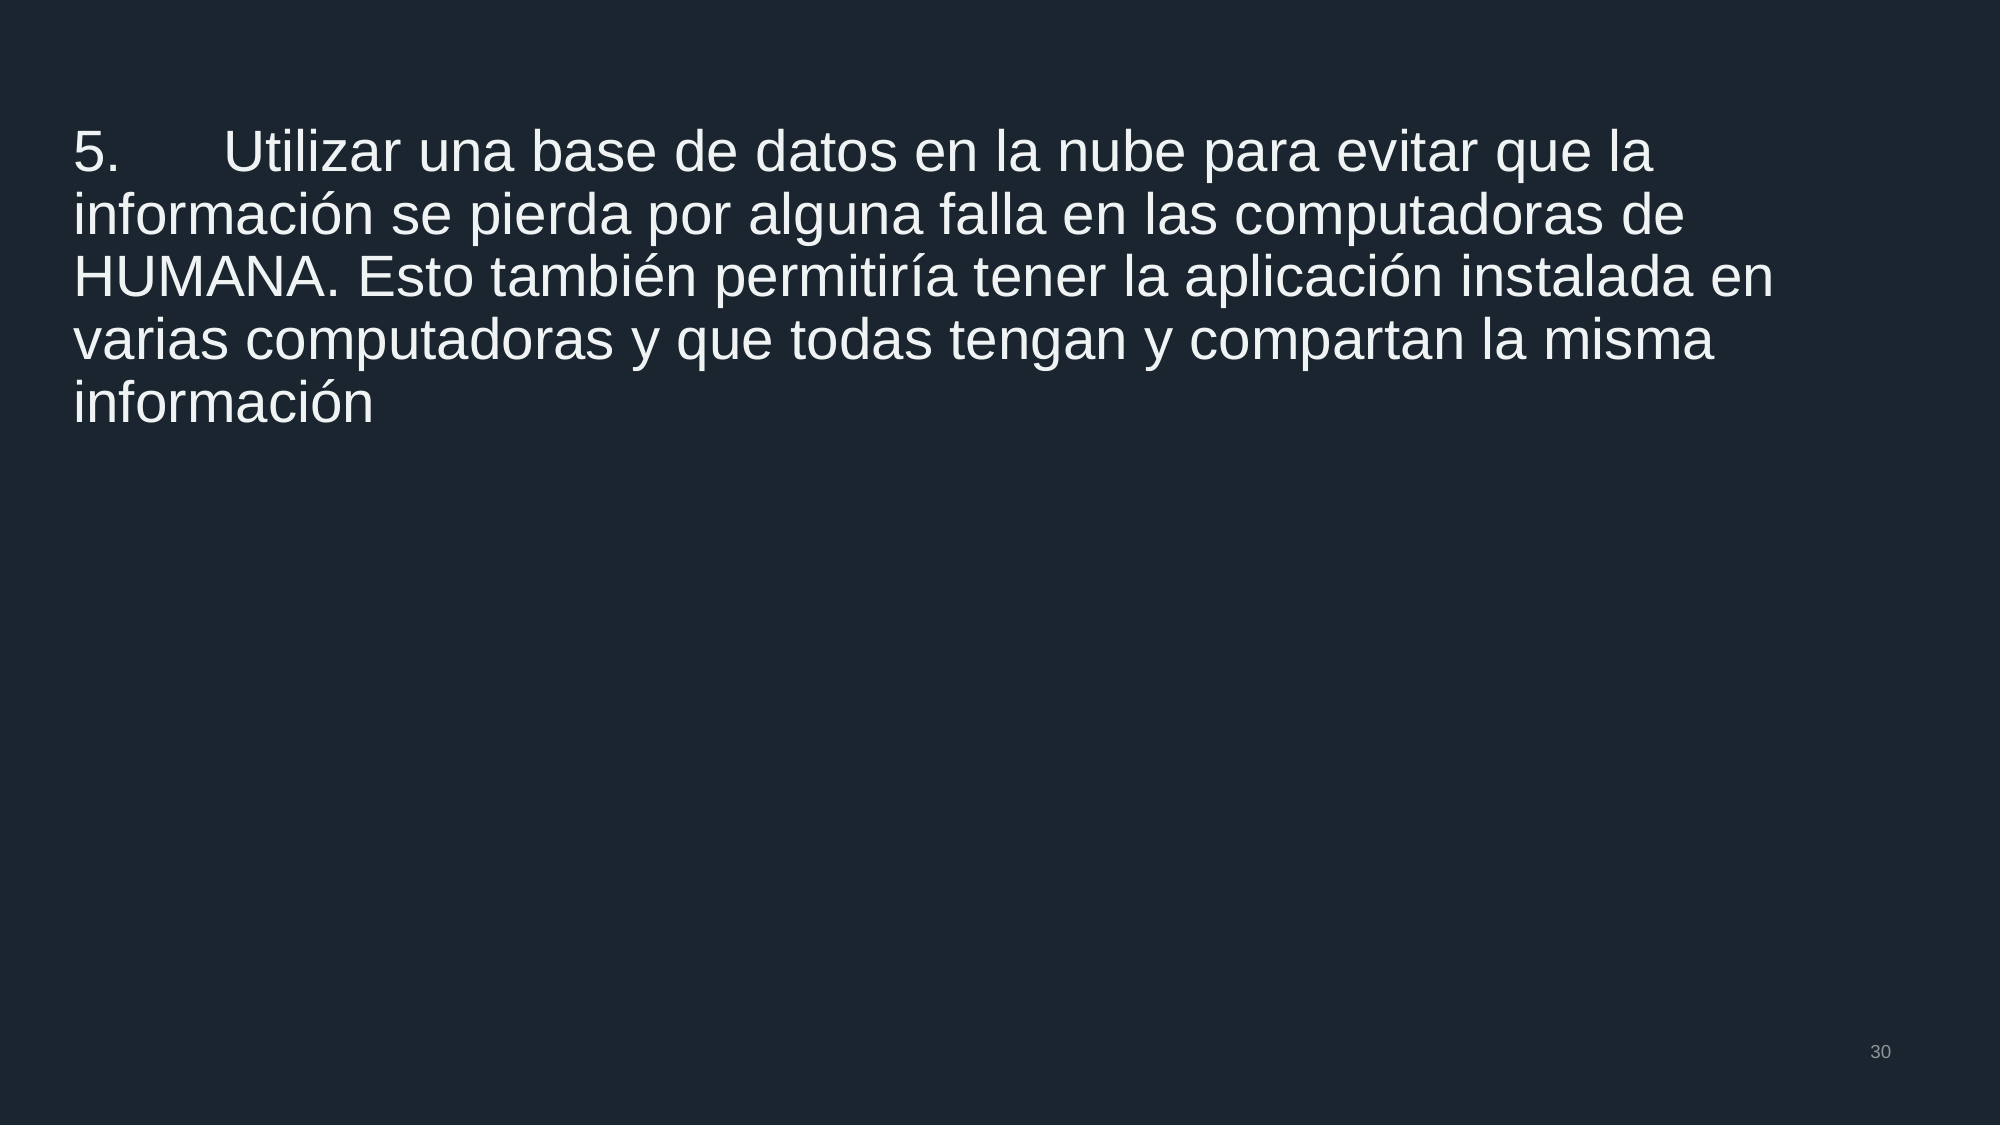

# 5.	Utilizar una base de datos en la nube para evitar que la información se pierda por alguna falla en las computadoras de HUMANA. Esto también permitiría tener la aplicación instalada en varias computadoras y que todas tengan y compartan la misma información
30